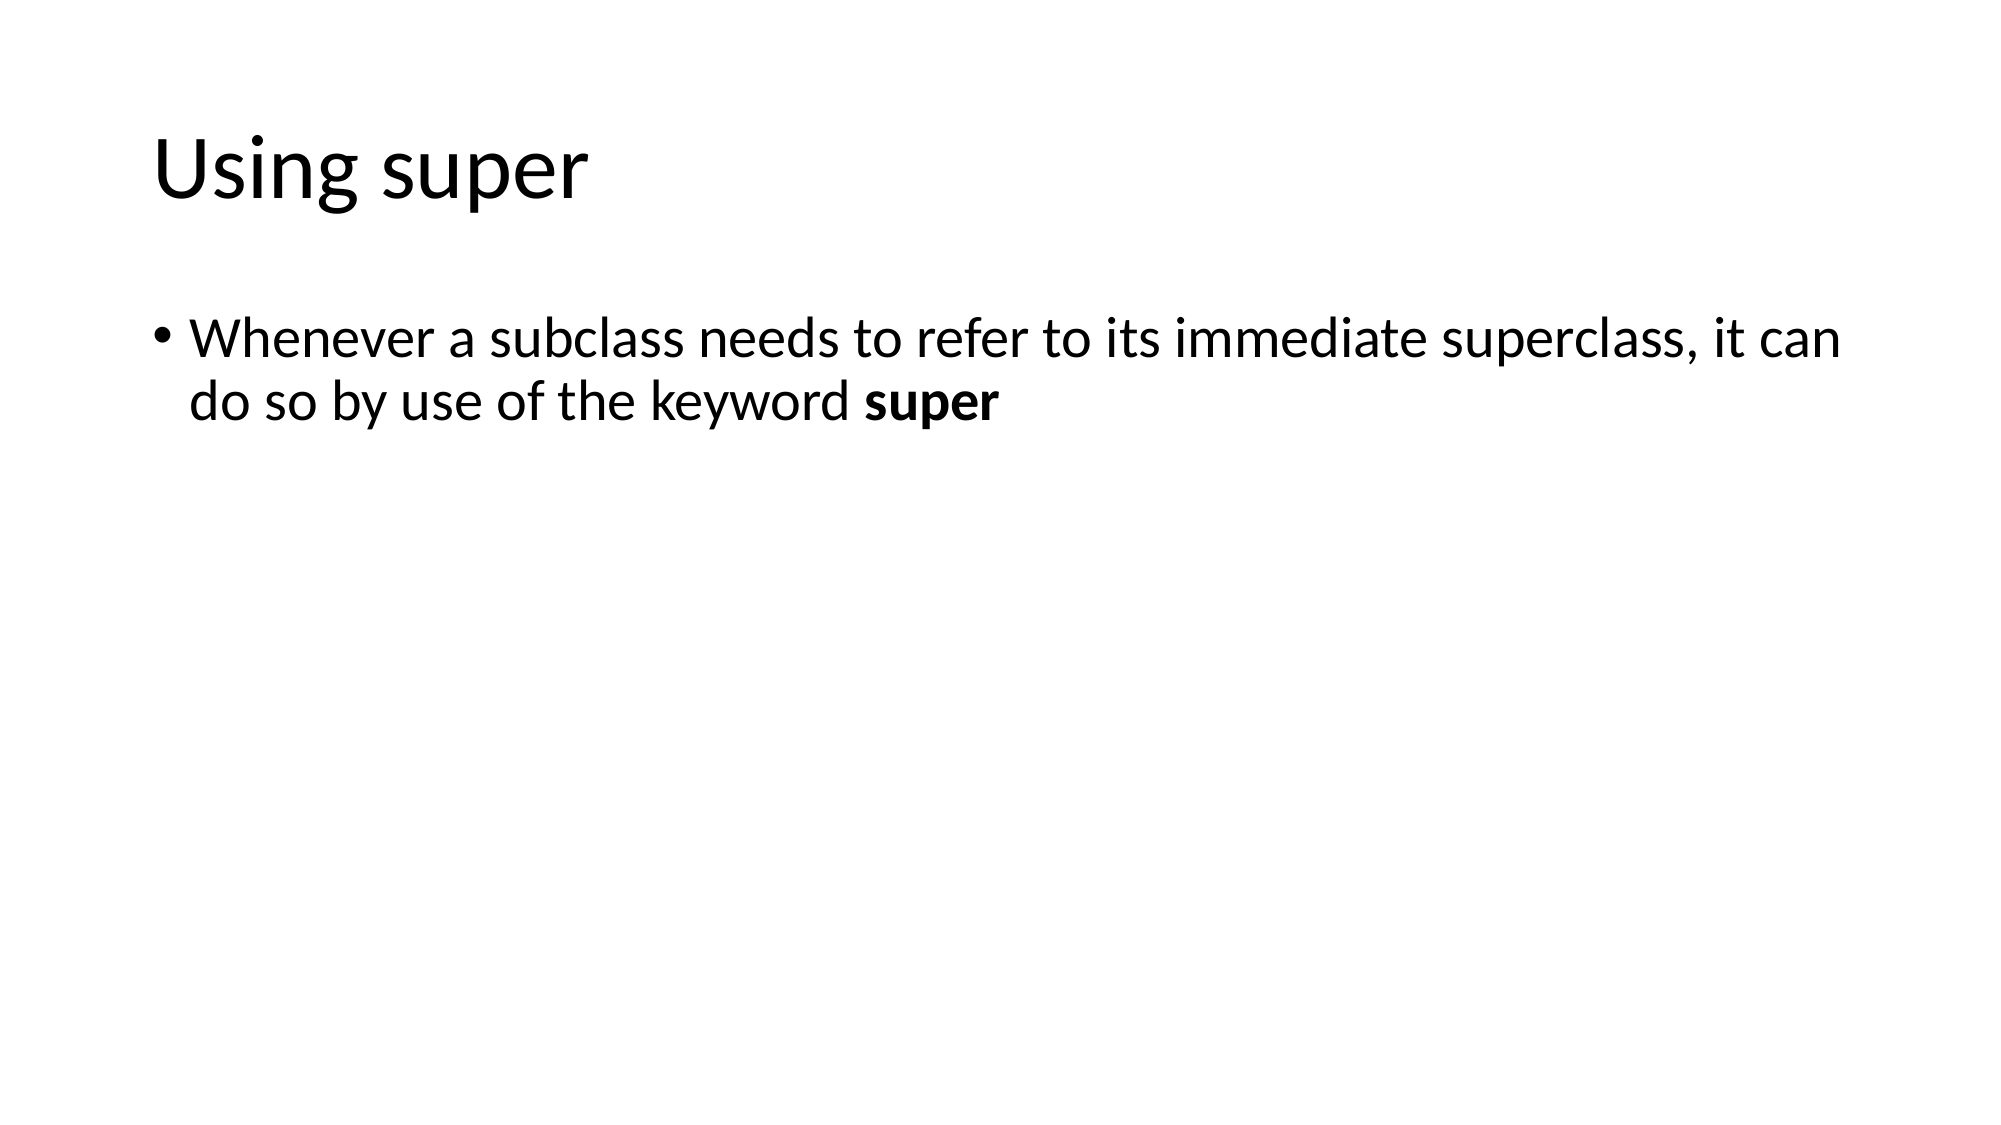

# Using super
Whenever a subclass needs to refer to its immediate superclass, it can do so by use of the keyword super